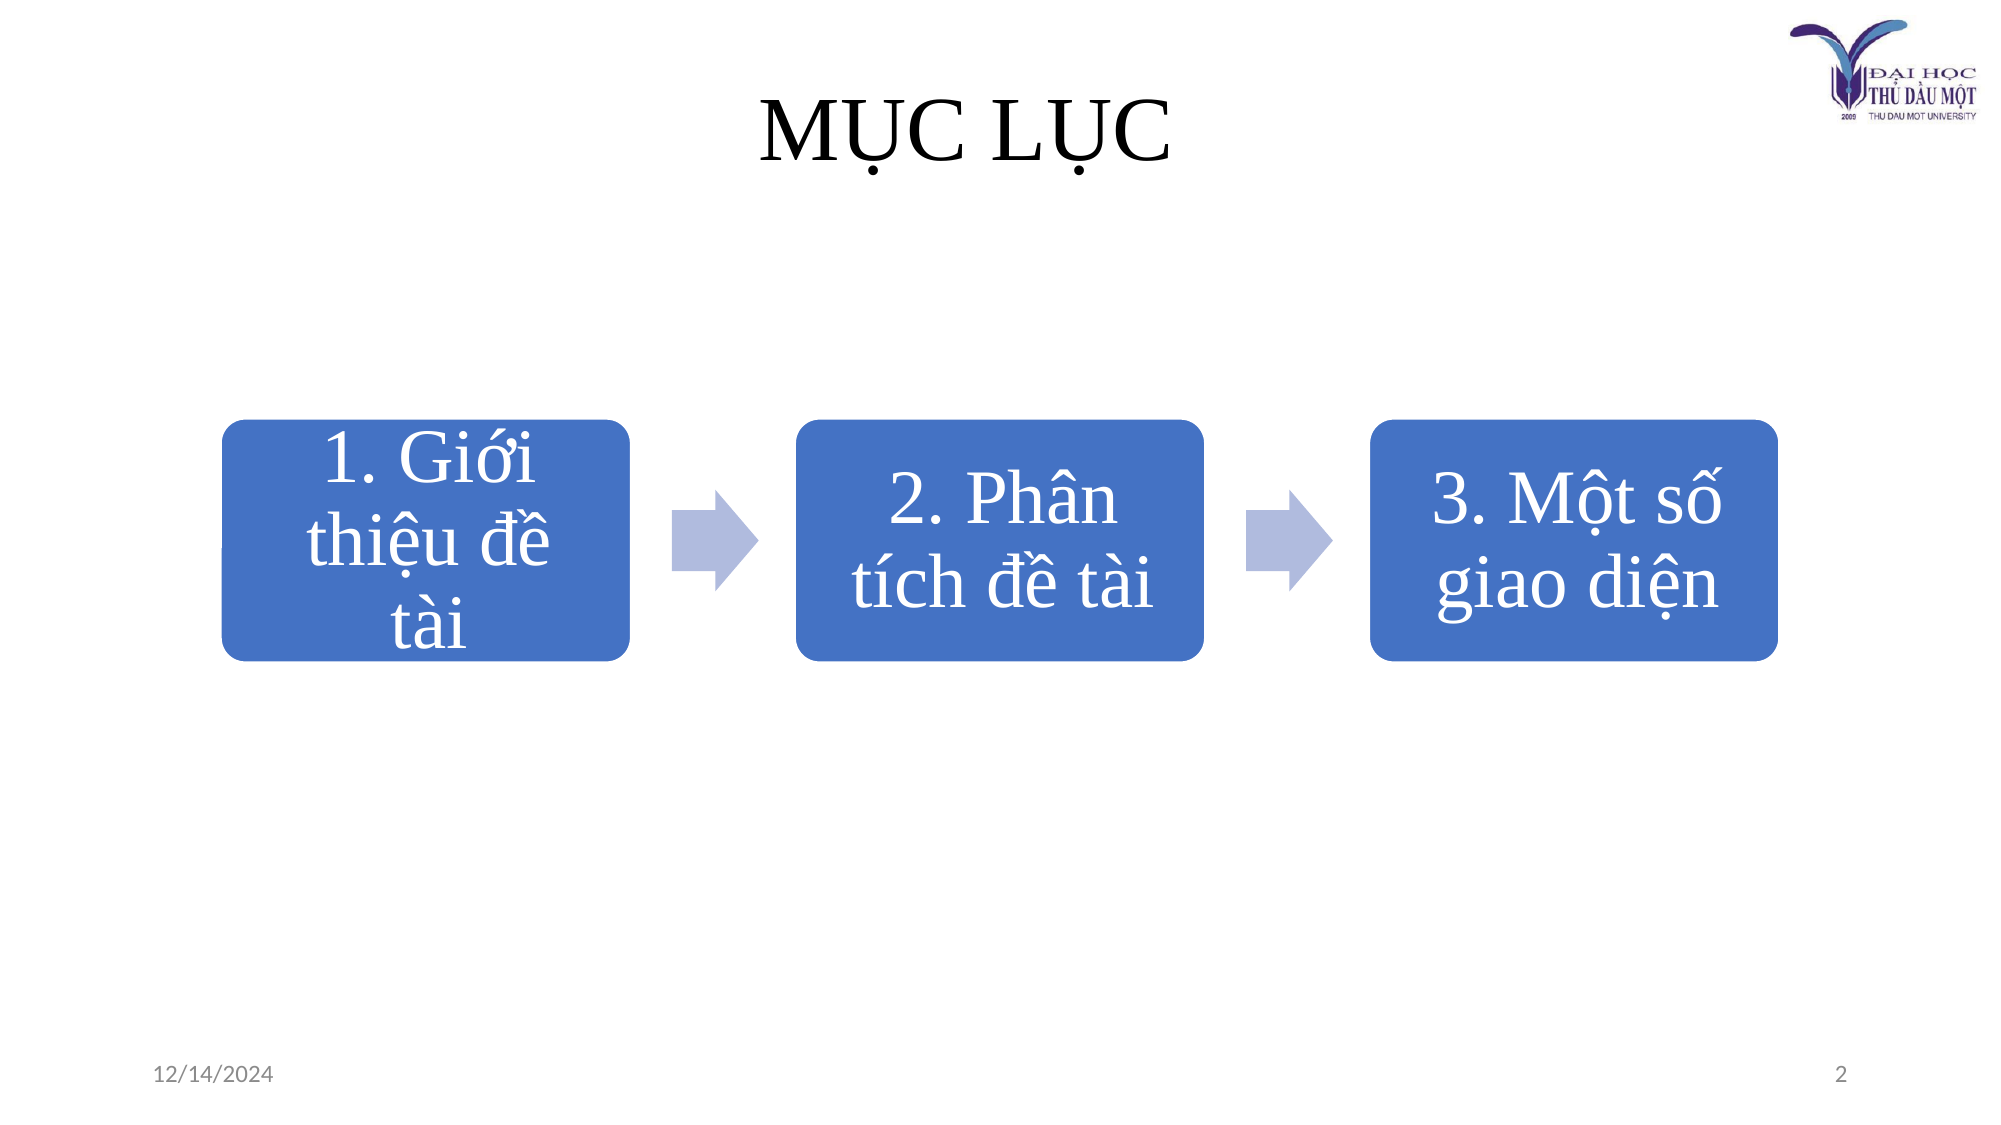

MỤC LỤC
1. Giới thiệu đề tài

2. Phân tích đề tài

3. Một số giao diện
12/14/2024
2